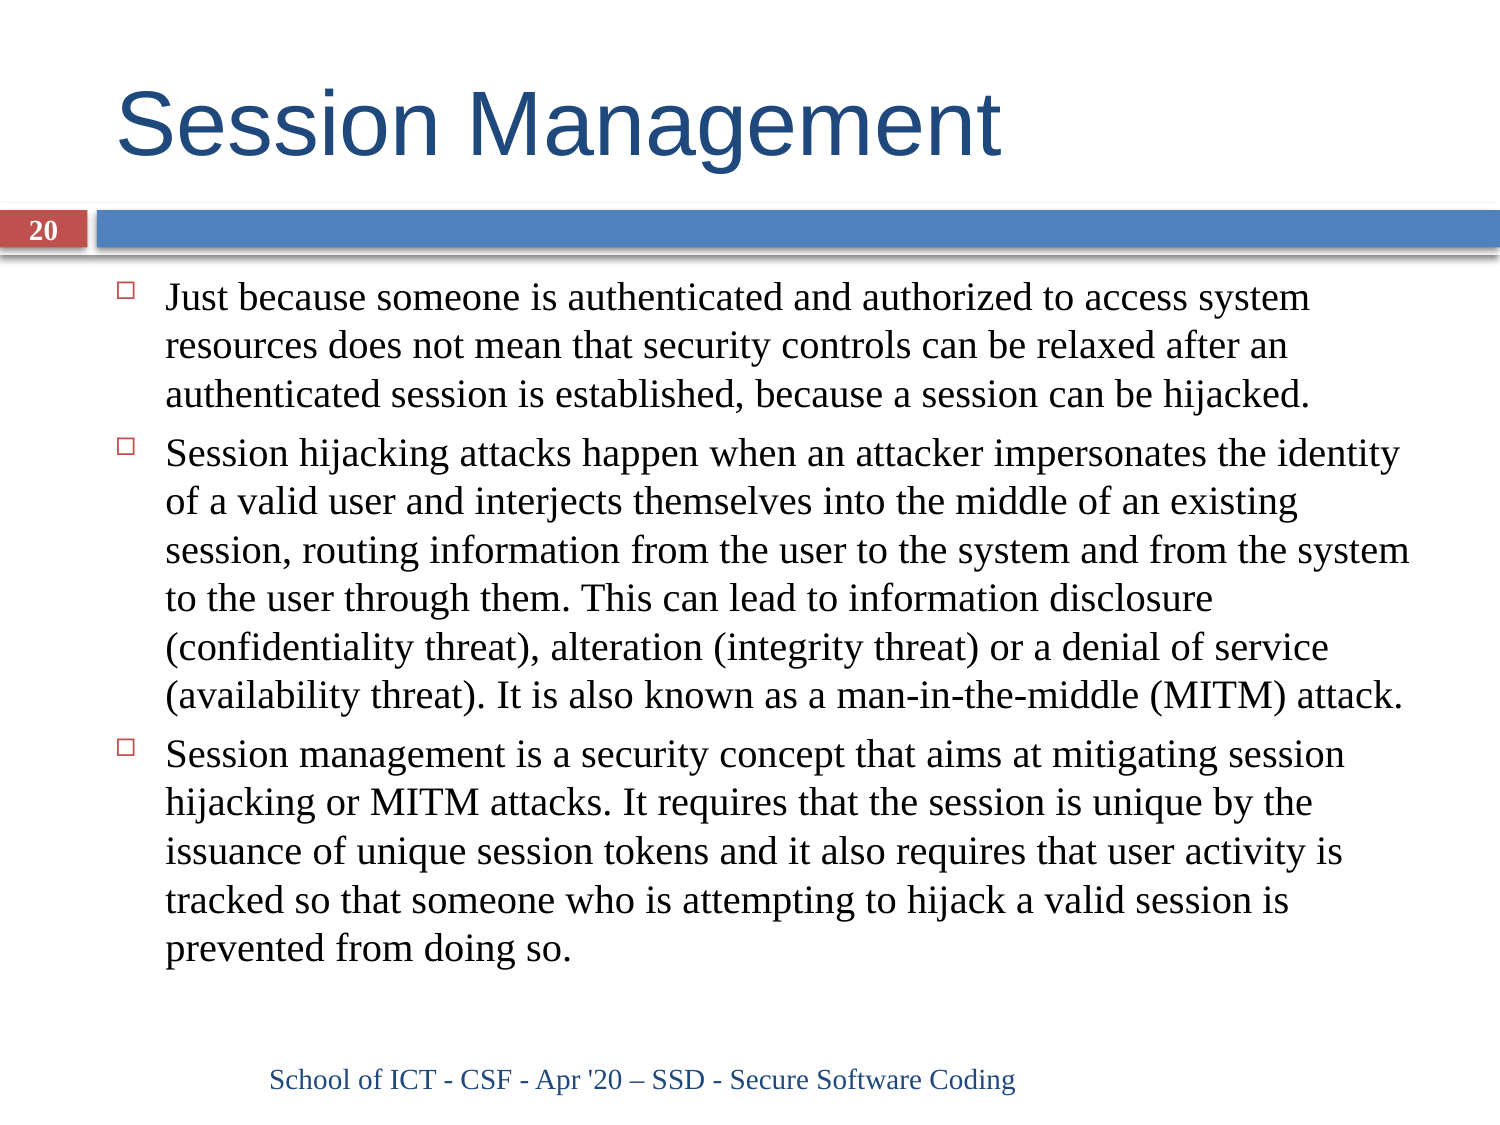

# Session Management
20
Just because someone is authenticated and authorized to access system resources does not mean that security controls can be relaxed after an authenticated session is established, because a session can be hijacked.
Session hijacking attacks happen when an attacker impersonates the identity of a valid user and interjects themselves into the middle of an existing session, routing information from the user to the system and from the system to the user through them. This can lead to information disclosure (confidentiality threat), alteration (integrity threat) or a denial of service (availability threat). It is also known as a man-in-the-middle (MITM) attack.
Session management is a security concept that aims at mitigating session hijacking or MITM attacks. It requires that the session is unique by the issuance of unique session tokens and it also requires that user activity is tracked so that someone who is attempting to hijack a valid session is prevented from doing so.
School of ICT - CSF - Apr '20 – SSD - Secure Software Coding